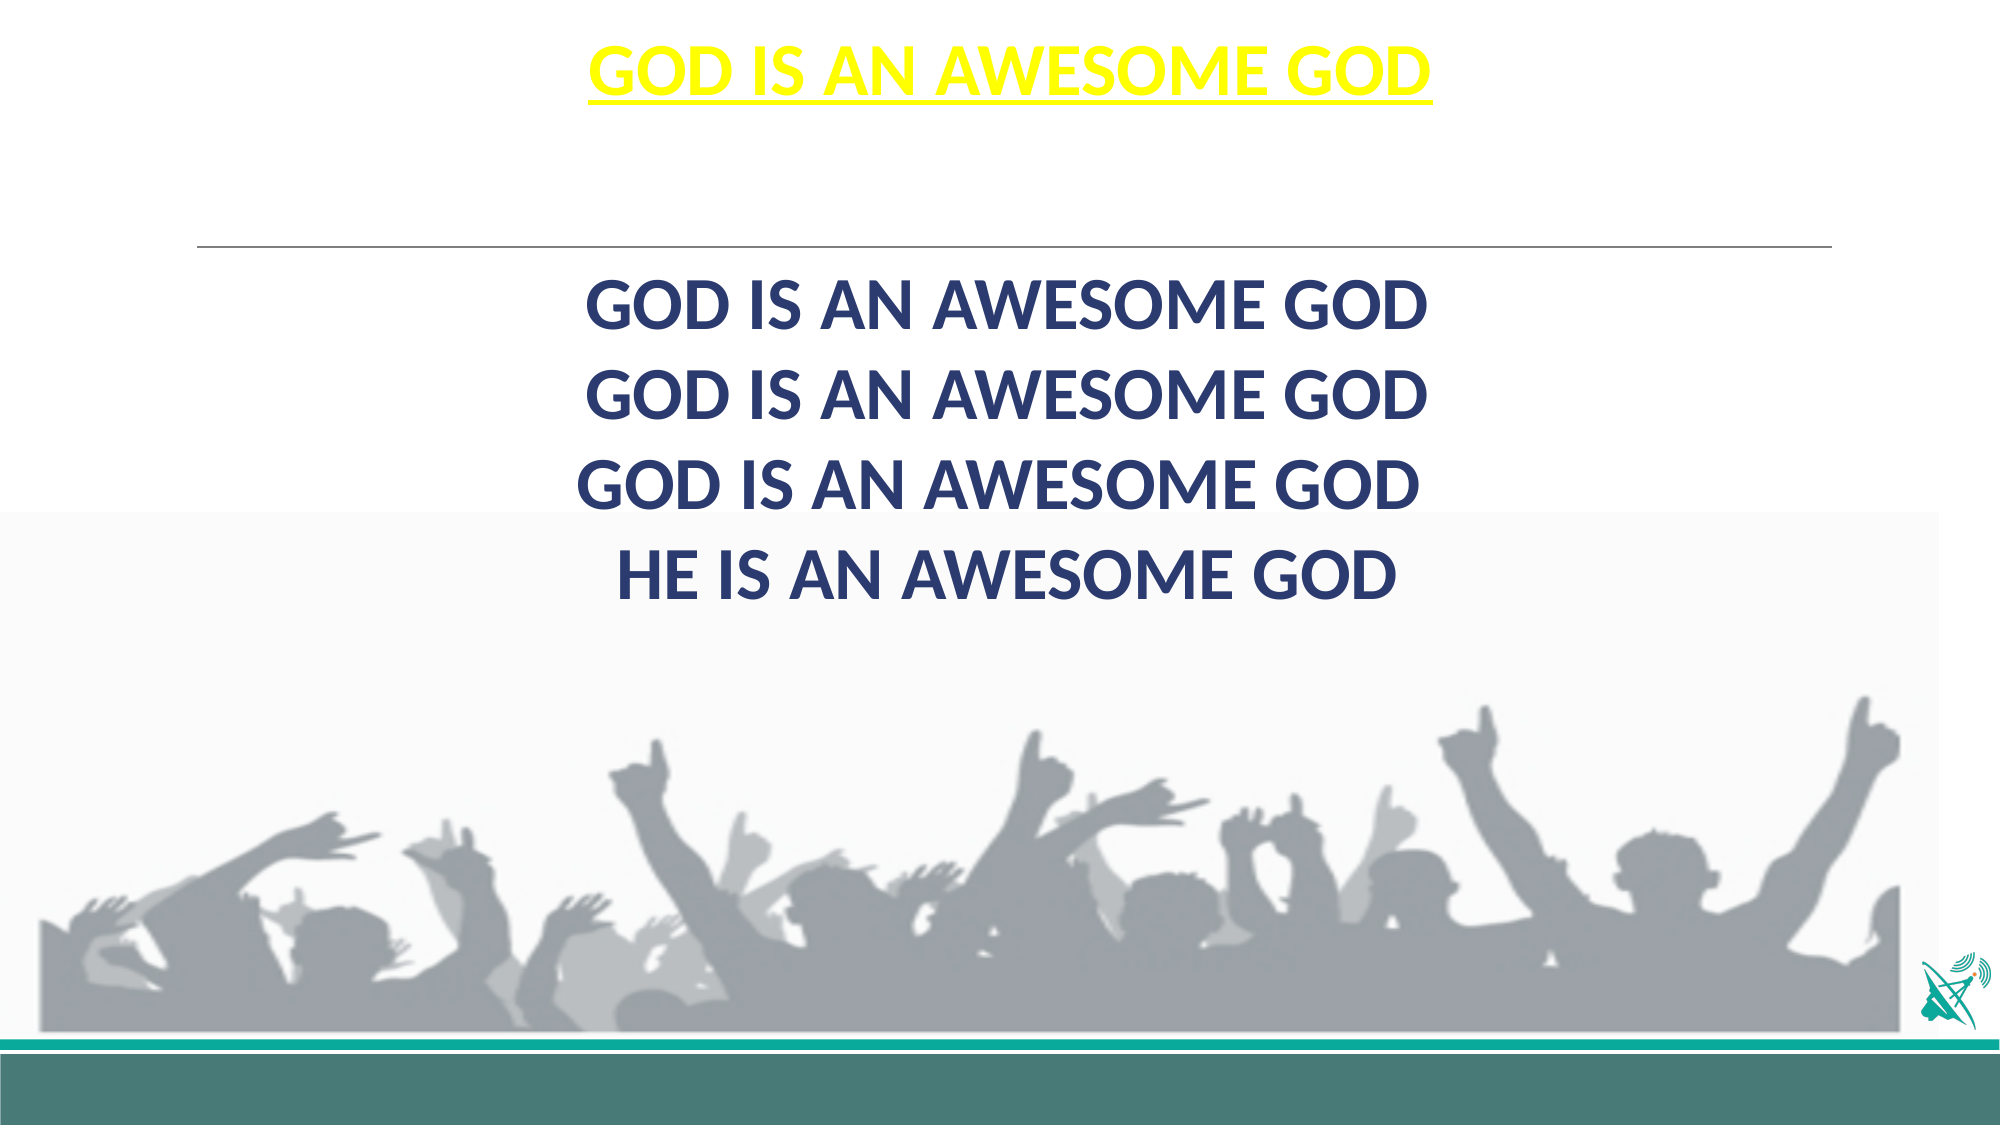

# GOD IS AN AWESOME GOD
GOD IS AN AWESOME GOD
GOD IS AN AWESOME GOD
GOD IS AN AWESOME GOD
HE IS AN AWESOME GOD